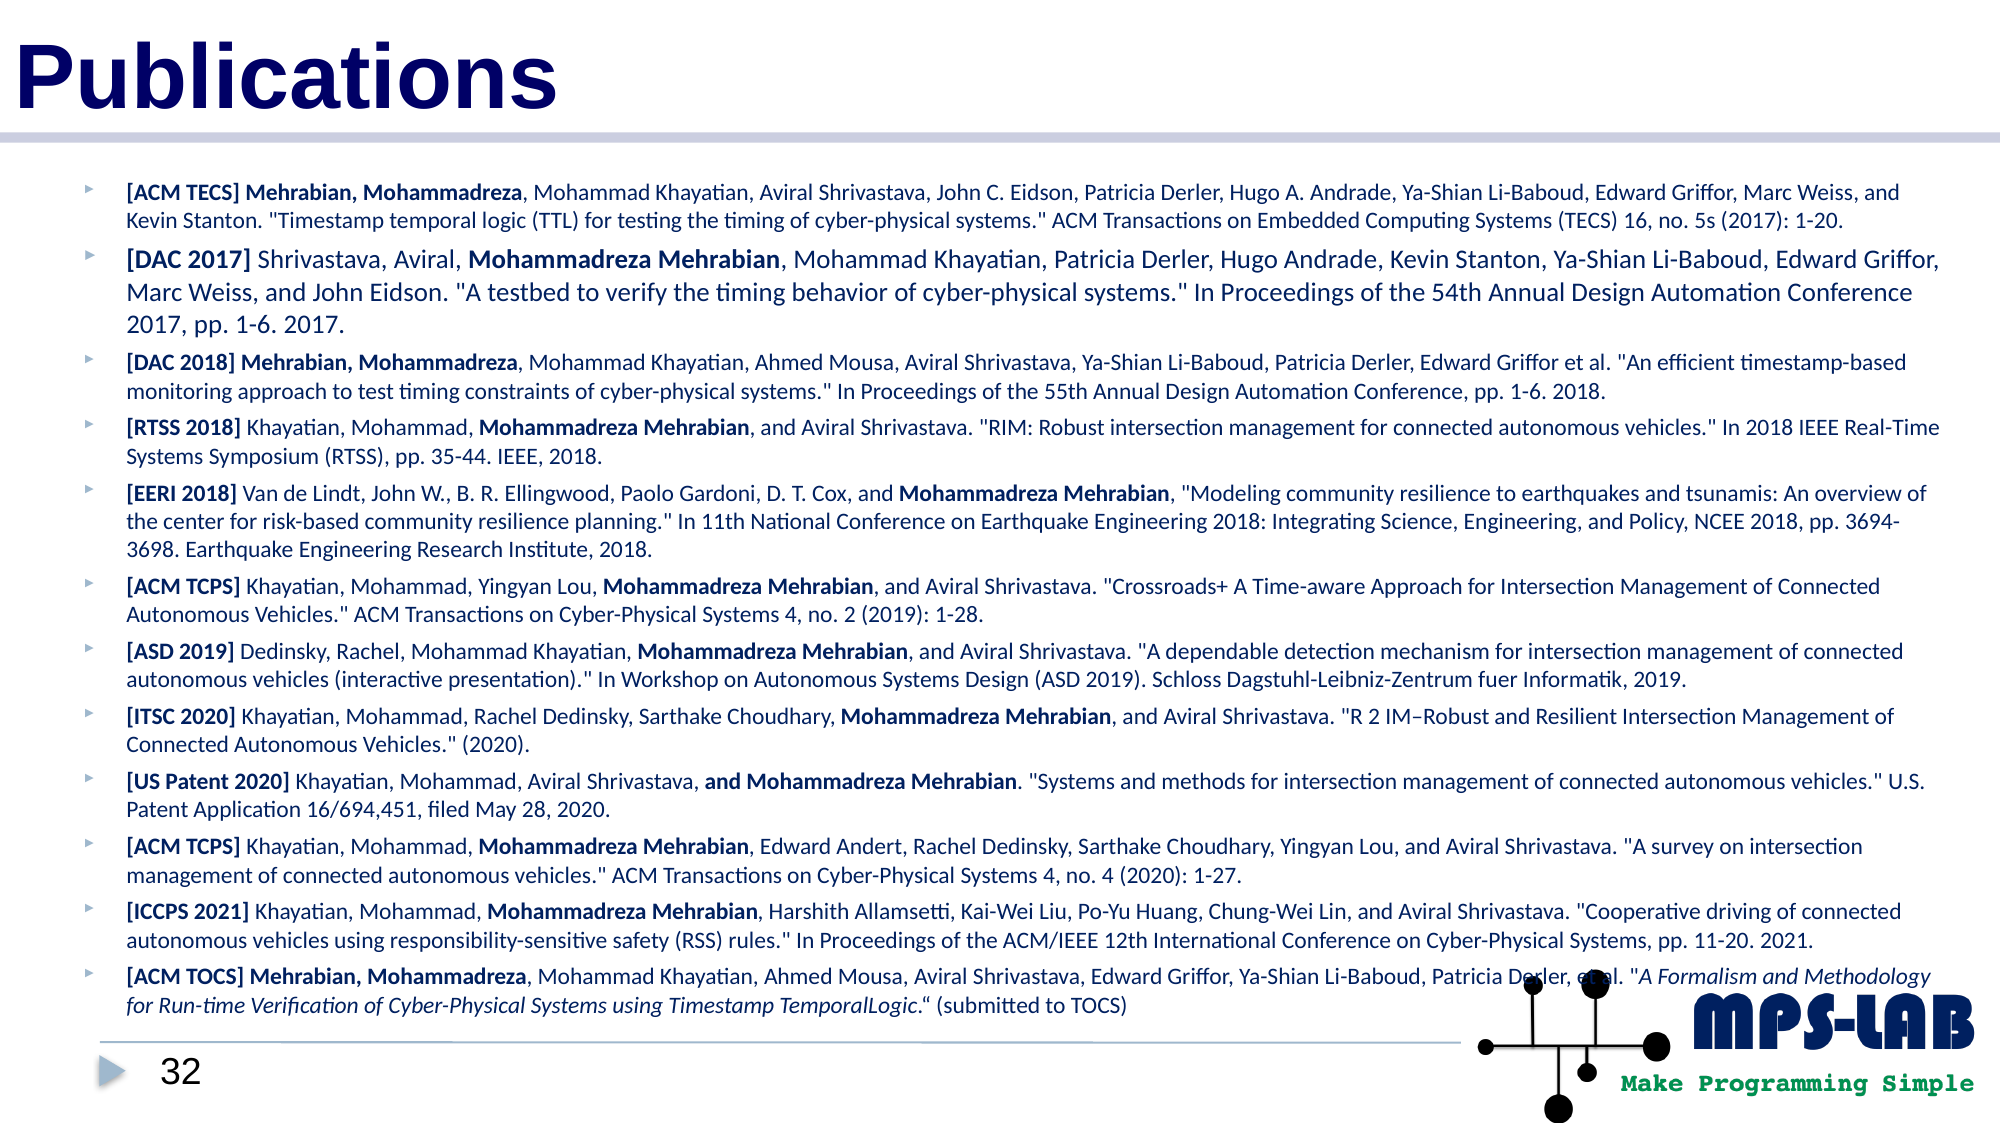

# Publications
[ACM TECS] Mehrabian, Mohammadreza, Mohammad Khayatian, Aviral Shrivastava, John C. Eidson, Patricia Derler, Hugo A. Andrade, Ya-Shian Li-Baboud, Edward Griffor, Marc Weiss, and Kevin Stanton. "Timestamp temporal logic (TTL) for testing the timing of cyber-physical systems." ACM Transactions on Embedded Computing Systems (TECS) 16, no. 5s (2017): 1-20.
[DAC 2017] Shrivastava, Aviral, Mohammadreza Mehrabian, Mohammad Khayatian, Patricia Derler, Hugo Andrade, Kevin Stanton, Ya-Shian Li-Baboud, Edward Griffor, Marc Weiss, and John Eidson. "A testbed to verify the timing behavior of cyber-physical systems." In Proceedings of the 54th Annual Design Automation Conference 2017, pp. 1-6. 2017.
[DAC 2018] Mehrabian, Mohammadreza, Mohammad Khayatian, Ahmed Mousa, Aviral Shrivastava, Ya-Shian Li-Baboud, Patricia Derler, Edward Griffor et al. "An efficient timestamp-based monitoring approach to test timing constraints of cyber-physical systems." In Proceedings of the 55th Annual Design Automation Conference, pp. 1-6. 2018.
[RTSS 2018] Khayatian, Mohammad, Mohammadreza Mehrabian, and Aviral Shrivastava. "RIM: Robust intersection management for connected autonomous vehicles." In 2018 IEEE Real-Time Systems Symposium (RTSS), pp. 35-44. IEEE, 2018.
[EERI 2018] Van de Lindt, John W., B. R. Ellingwood, Paolo Gardoni, D. T. Cox, and Mohammadreza Mehrabian, "Modeling community resilience to earthquakes and tsunamis: An overview of the center for risk-based community resilience planning." In 11th National Conference on Earthquake Engineering 2018: Integrating Science, Engineering, and Policy, NCEE 2018, pp. 3694-3698. Earthquake Engineering Research Institute, 2018.
[ACM TCPS] Khayatian, Mohammad, Yingyan Lou, Mohammadreza Mehrabian, and Aviral Shrivastava. "Crossroads+ A Time-aware Approach for Intersection Management of Connected Autonomous Vehicles." ACM Transactions on Cyber-Physical Systems 4, no. 2 (2019): 1-28.
[ASD 2019] Dedinsky, Rachel, Mohammad Khayatian, Mohammadreza Mehrabian, and Aviral Shrivastava. "A dependable detection mechanism for intersection management of connected autonomous vehicles (interactive presentation)." In Workshop on Autonomous Systems Design (ASD 2019). Schloss Dagstuhl-Leibniz-Zentrum fuer Informatik, 2019.
[ITSC 2020] Khayatian, Mohammad, Rachel Dedinsky, Sarthake Choudhary, Mohammadreza Mehrabian, and Aviral Shrivastava. "R 2 IM–Robust and Resilient Intersection Management of Connected Autonomous Vehicles." (2020).
[US Patent 2020] Khayatian, Mohammad, Aviral Shrivastava, and Mohammadreza Mehrabian. "Systems and methods for intersection management of connected autonomous vehicles." U.S. Patent Application 16/694,451, filed May 28, 2020.
[ACM TCPS] Khayatian, Mohammad, Mohammadreza Mehrabian, Edward Andert, Rachel Dedinsky, Sarthake Choudhary, Yingyan Lou, and Aviral Shrivastava. "A survey on intersection management of connected autonomous vehicles." ACM Transactions on Cyber-Physical Systems 4, no. 4 (2020): 1-27.
[ICCPS 2021] Khayatian, Mohammad, Mohammadreza Mehrabian, Harshith Allamsetti, Kai-Wei Liu, Po-Yu Huang, Chung-Wei Lin, and Aviral Shrivastava. "Cooperative driving of connected autonomous vehicles using responsibility-sensitive safety (RSS) rules." In Proceedings of the ACM/IEEE 12th International Conference on Cyber-Physical Systems, pp. 11-20. 2021.
[ACM TOCS] Mehrabian, Mohammadreza, Mohammad Khayatian, Ahmed Mousa, Aviral Shrivastava, Edward Griffor, Ya-Shian Li-Baboud, Patricia Derler, et al. "A Formalism and Methodology for Run-time Verification of Cyber-Physical Systems using Timestamp TemporalLogic.“ (submitted to TOCS)

32